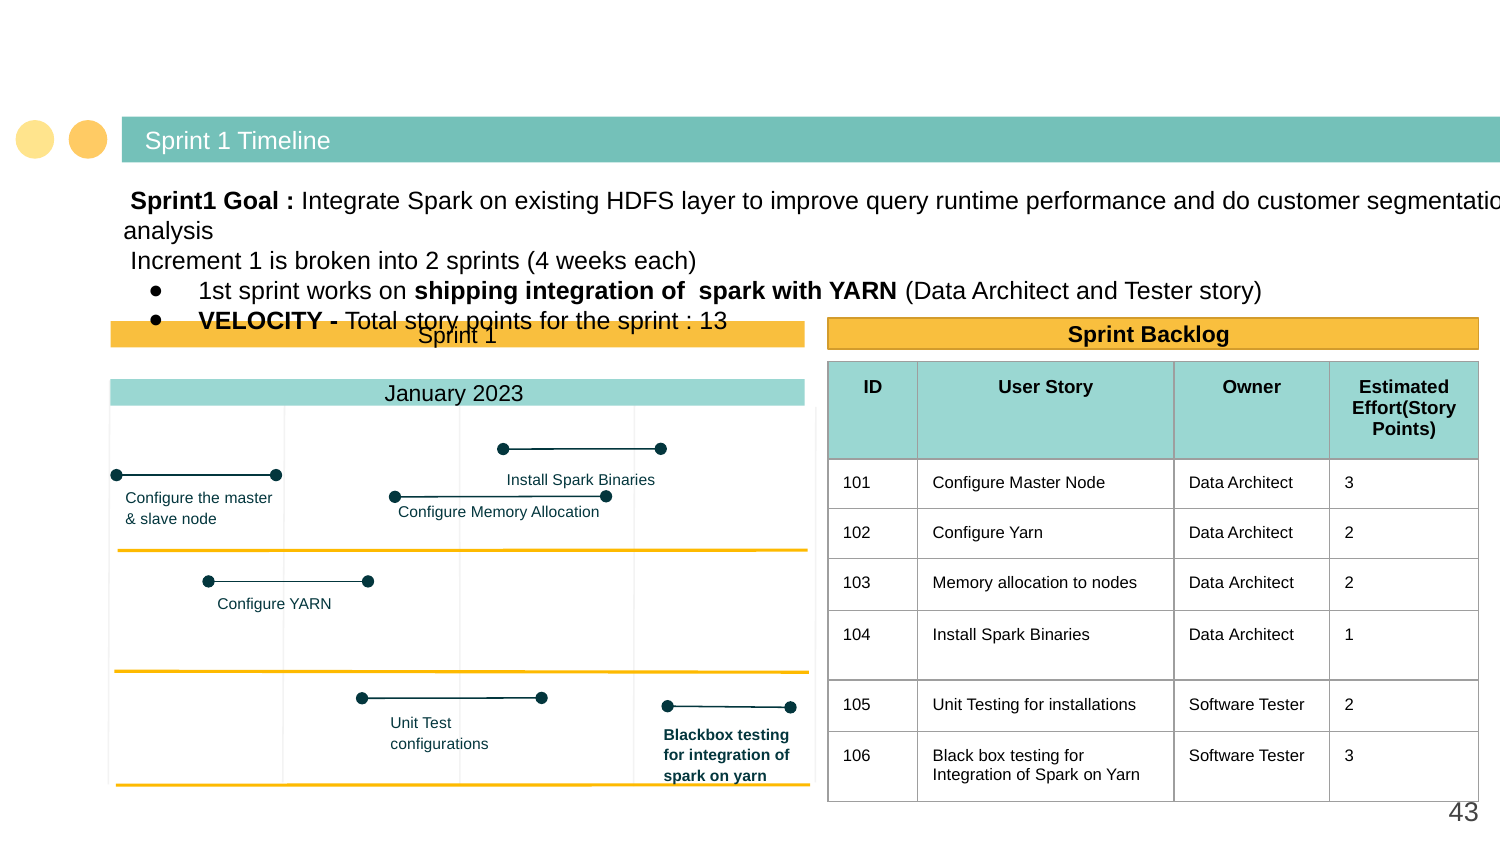

# Sprint 1 Timeline
 Sprint1 Goal : Integrate Spark on existing HDFS layer to improve query runtime performance and do customer segmentation analysis
 Increment 1 is broken into 2 sprints (4 weeks each)
1st sprint works on shipping integration of  spark with YARN (Data Architect and Tester story)
VELOCITY - Total story points for the sprint : 13

Sprint Backlog
Sprint 1
Configure the master & slave node
January 2023

Install Spark Binaries

Configure YARN
Unit Test configurations
Blackbox testing for integration of spark on yarn
| ID | User Story | Owner | Estimated Effort(Story Points) |
| --- | --- | --- | --- |
| 101 | Configure Master Node | Data Architect | 3 |
| 102 | Configure Yarn | Data Architect | 2 |
| 103 | Memory allocation to nodes | Data Architect | 2 |
| 104 | Install Spark Binaries | Data Architect | 1 |
| 105 | Unit Testing for installations | Software Tester | 2 |
| 106 | Black box testing for Integration of Spark on Yarn | Software Tester | 3 |
Configure Memory Allocation
43